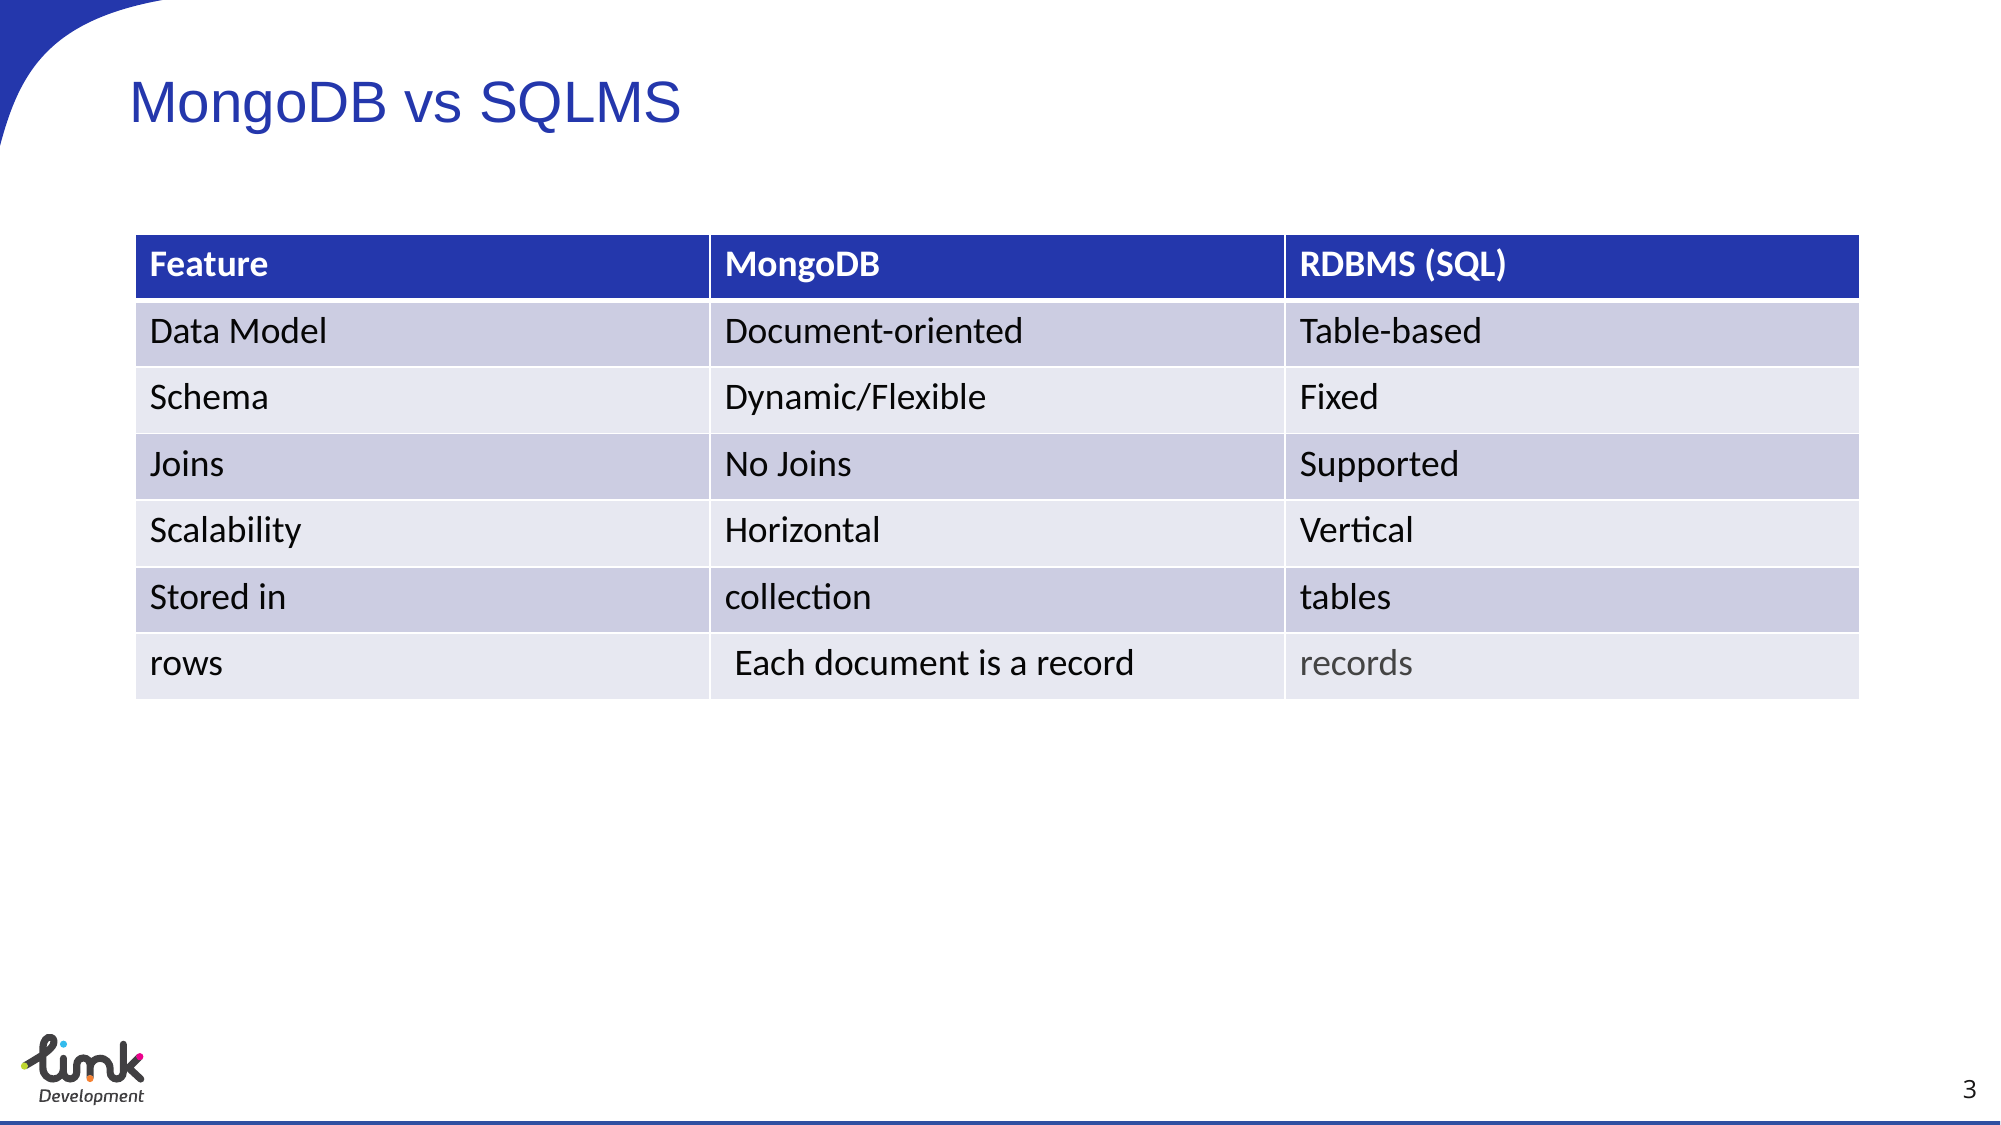

# MongoDB vs SQLMS
| Feature | MongoDB | RDBMS (SQL) |
| --- | --- | --- |
| Data Model | Document-oriented | Table-based |
| Schema | Dynamic/Flexible | Fixed |
| Joins | No Joins | Supported |
| Scalability | Horizontal | Vertical |
| Stored in | collection | tables |
| rows | Each document is a record | records |